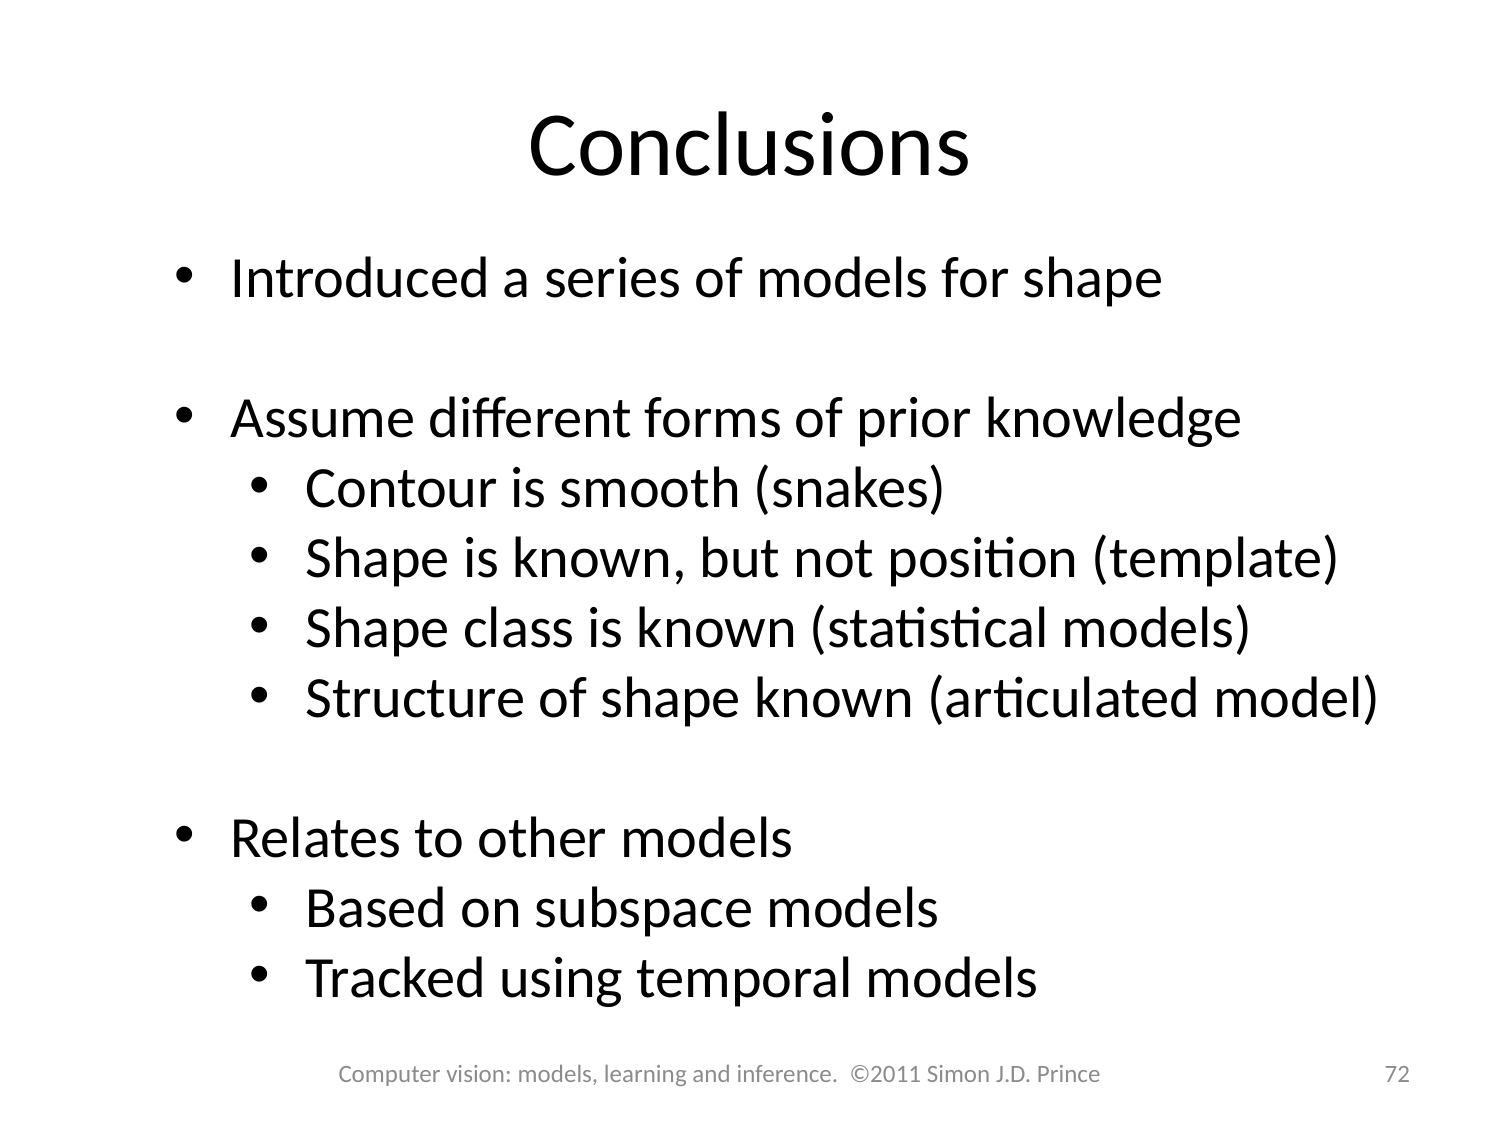

# Conclusions
Introduced a series of models for shape

Assume different forms of prior knowledge
Contour is smooth (snakes)
Shape is known, but not position (template)
Shape class is known (statistical models)
Structure of shape known (articulated model)

Relates to other models
Based on subspace models
Tracked using temporal models
Computer vision: models, learning and inference.  ©2011 Simon J.D. Prince
72